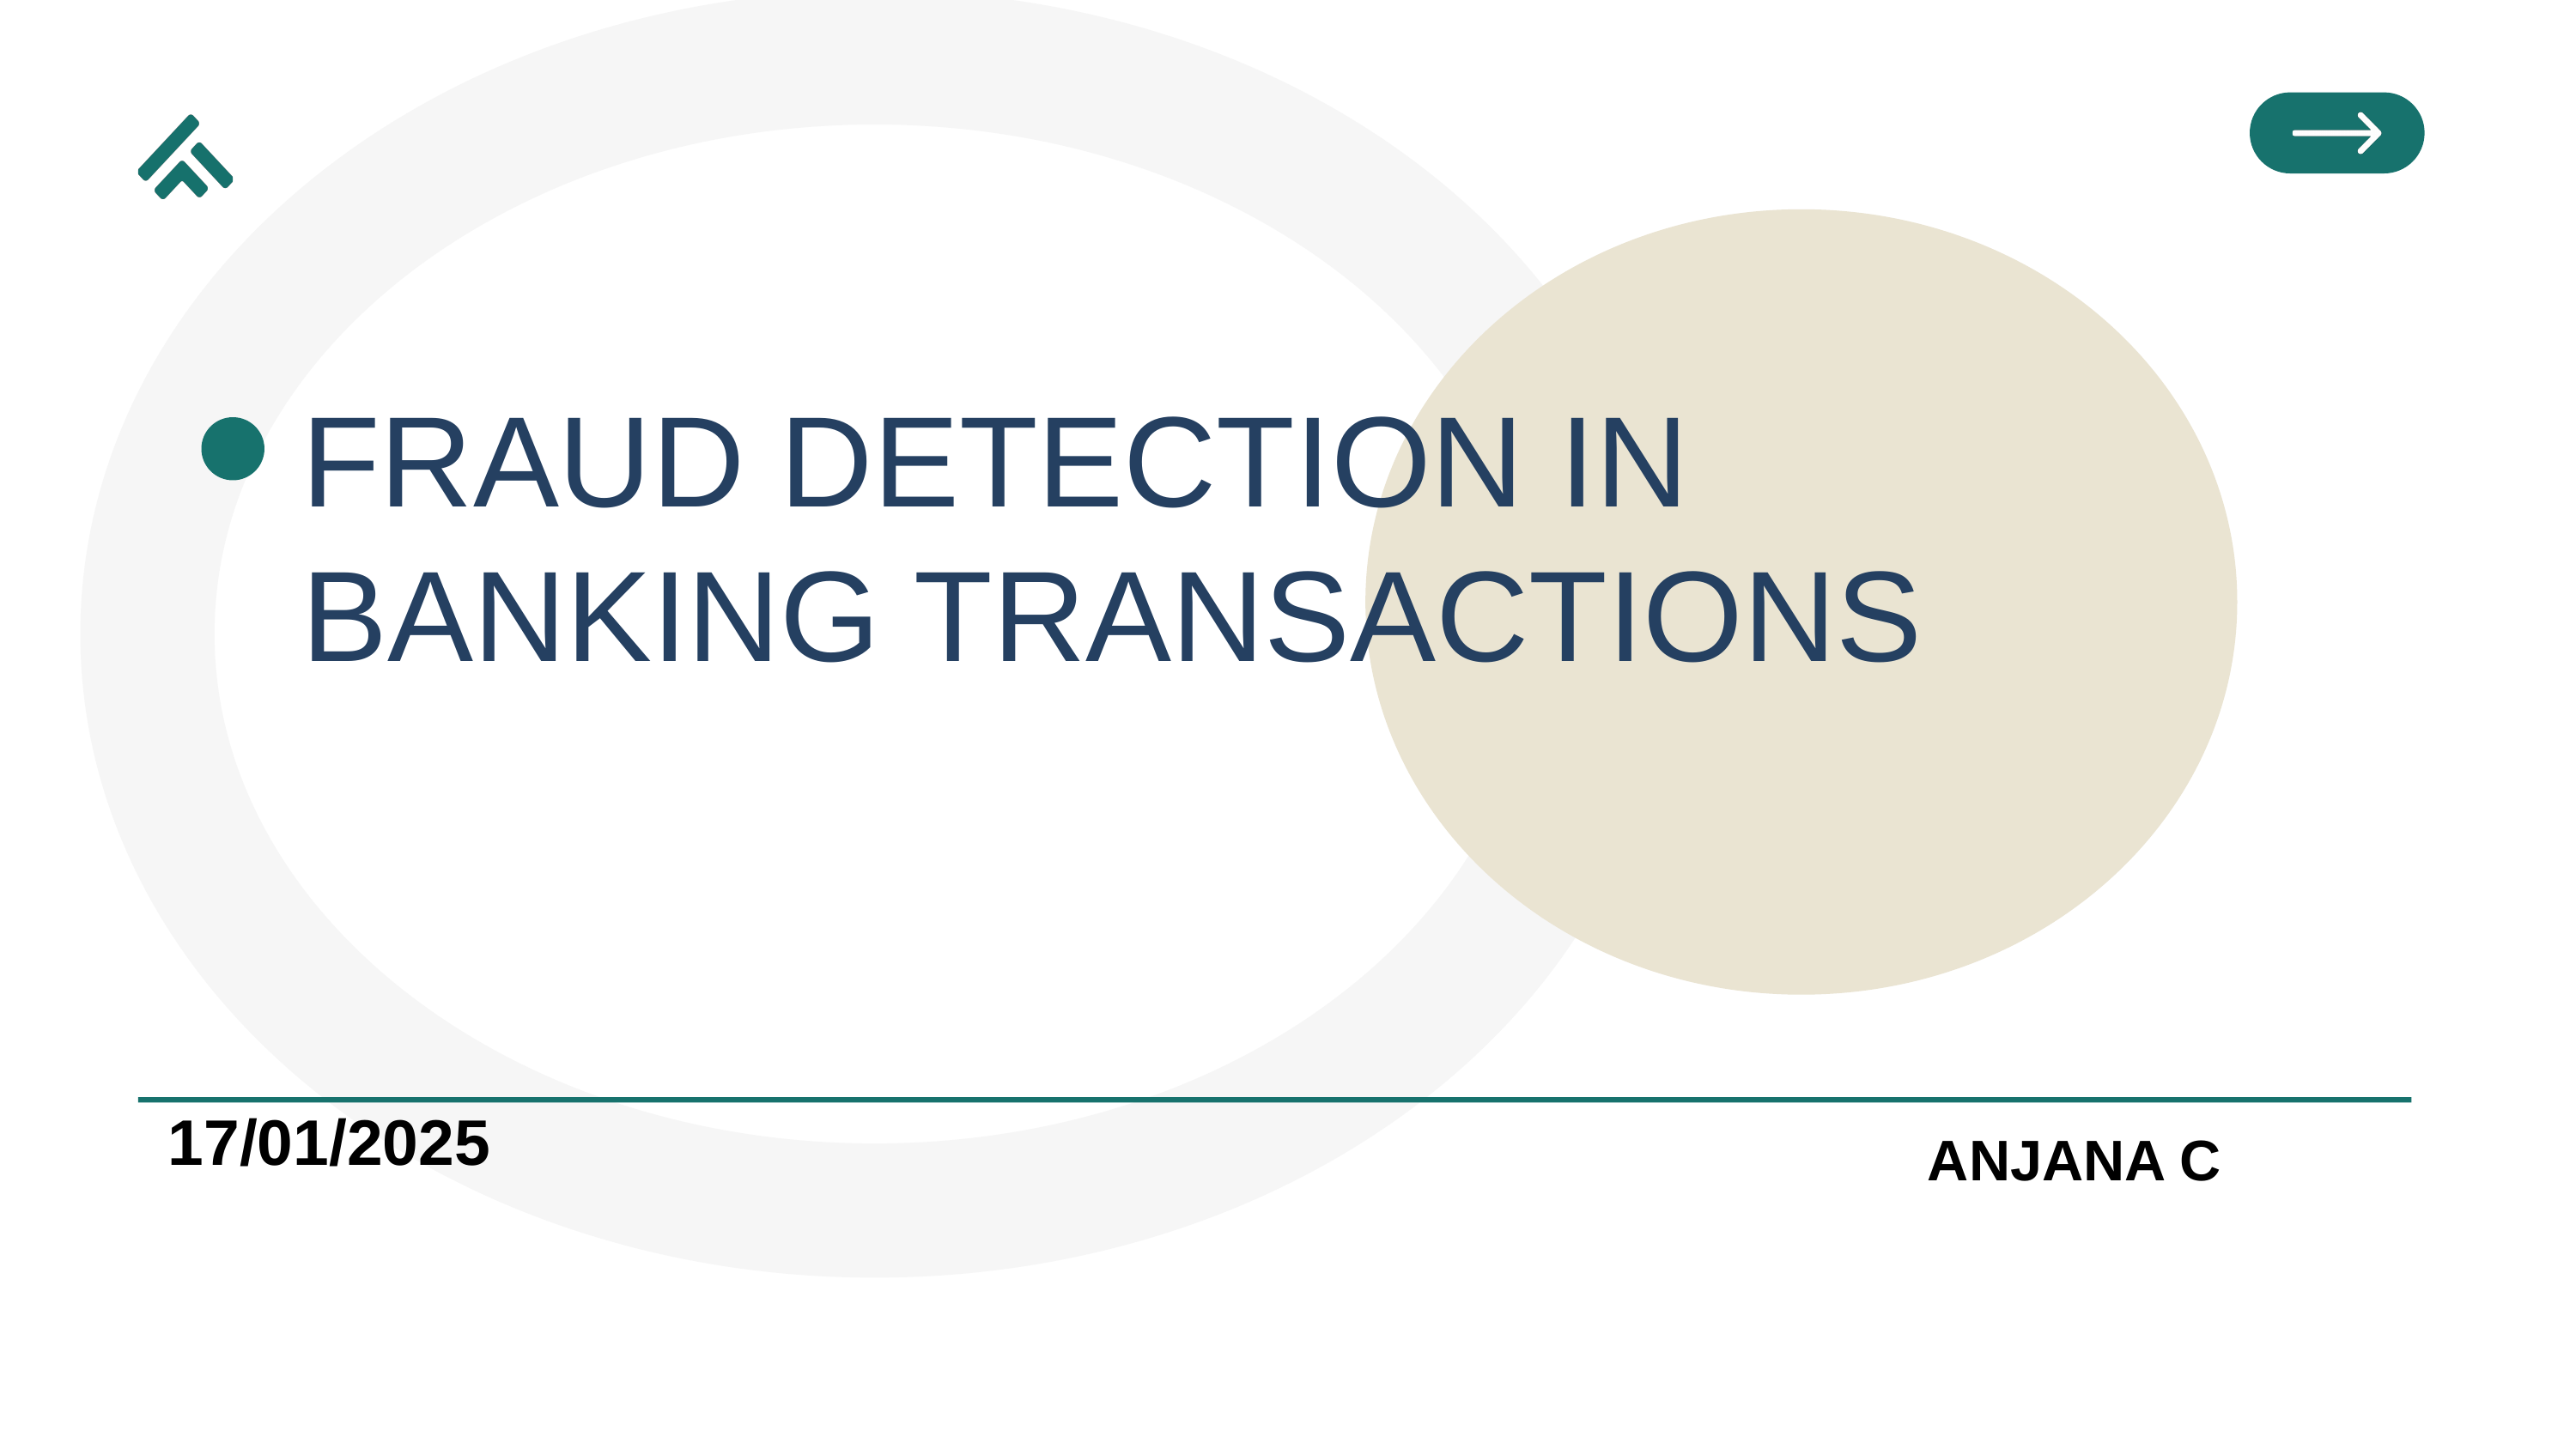

FRAUD DETECTION IN BANKING TRANSACTIONS

17/01/2025
ANJANA C